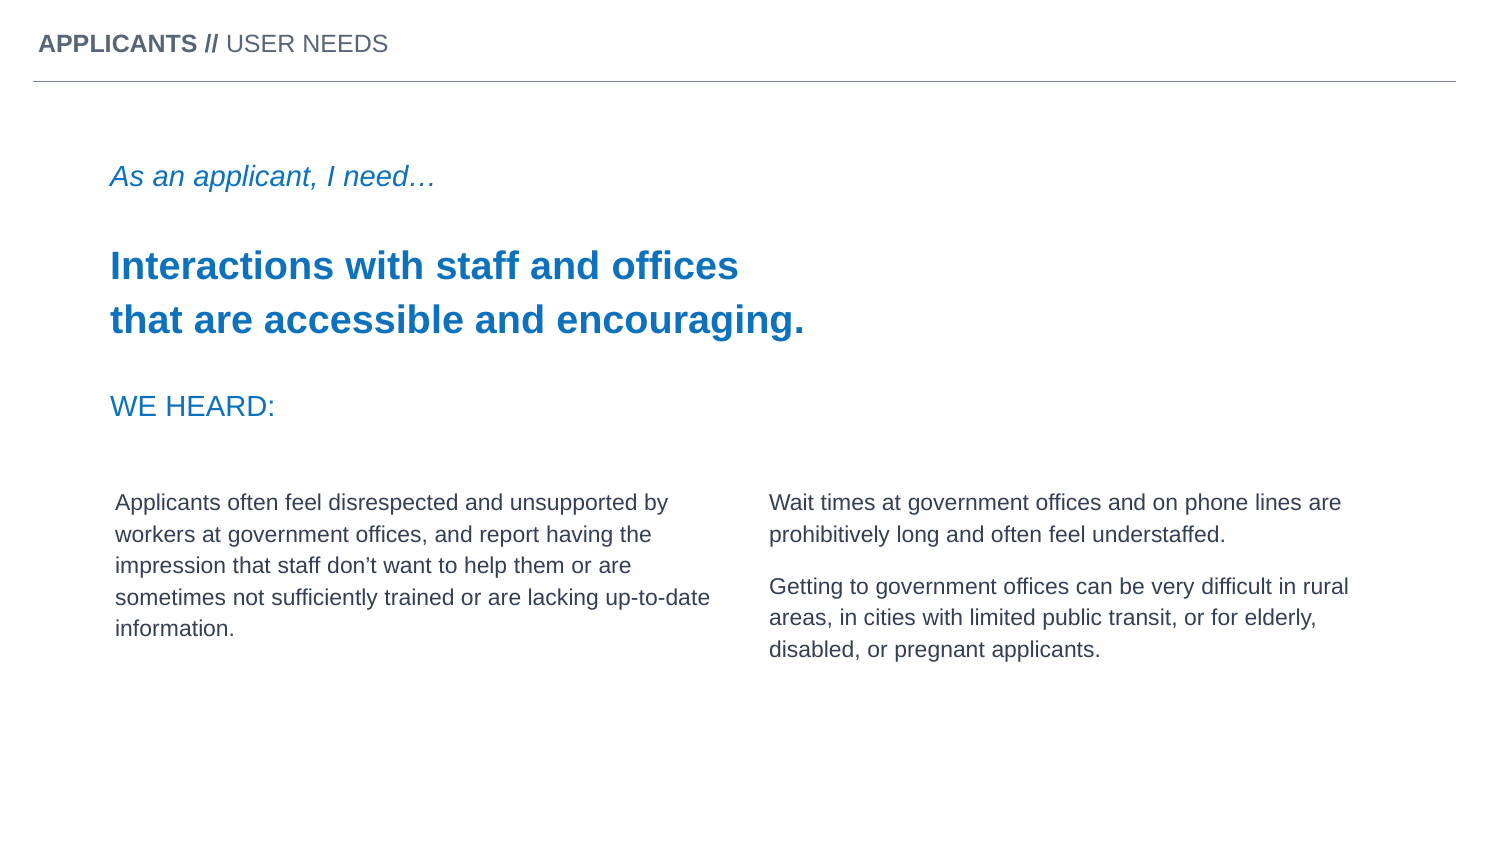

APPLICANTS // USER NEEDS

As an applicant, I need…

Interactions with staff and offices
that are accessible and encouraging.

WE HEARD:
Applicants often feel disrespected and unsupported by workers at government offices, and report having the impression that staff don’t want to help them or are sometimes not sufficiently trained or are lacking up-to-date information.
Wait times at government offices and on phone lines are prohibitively long and often feel understaffed.
Getting to government offices can be very difficult in rural areas, in cities with limited public transit, or for elderly, disabled, or pregnant applicants.